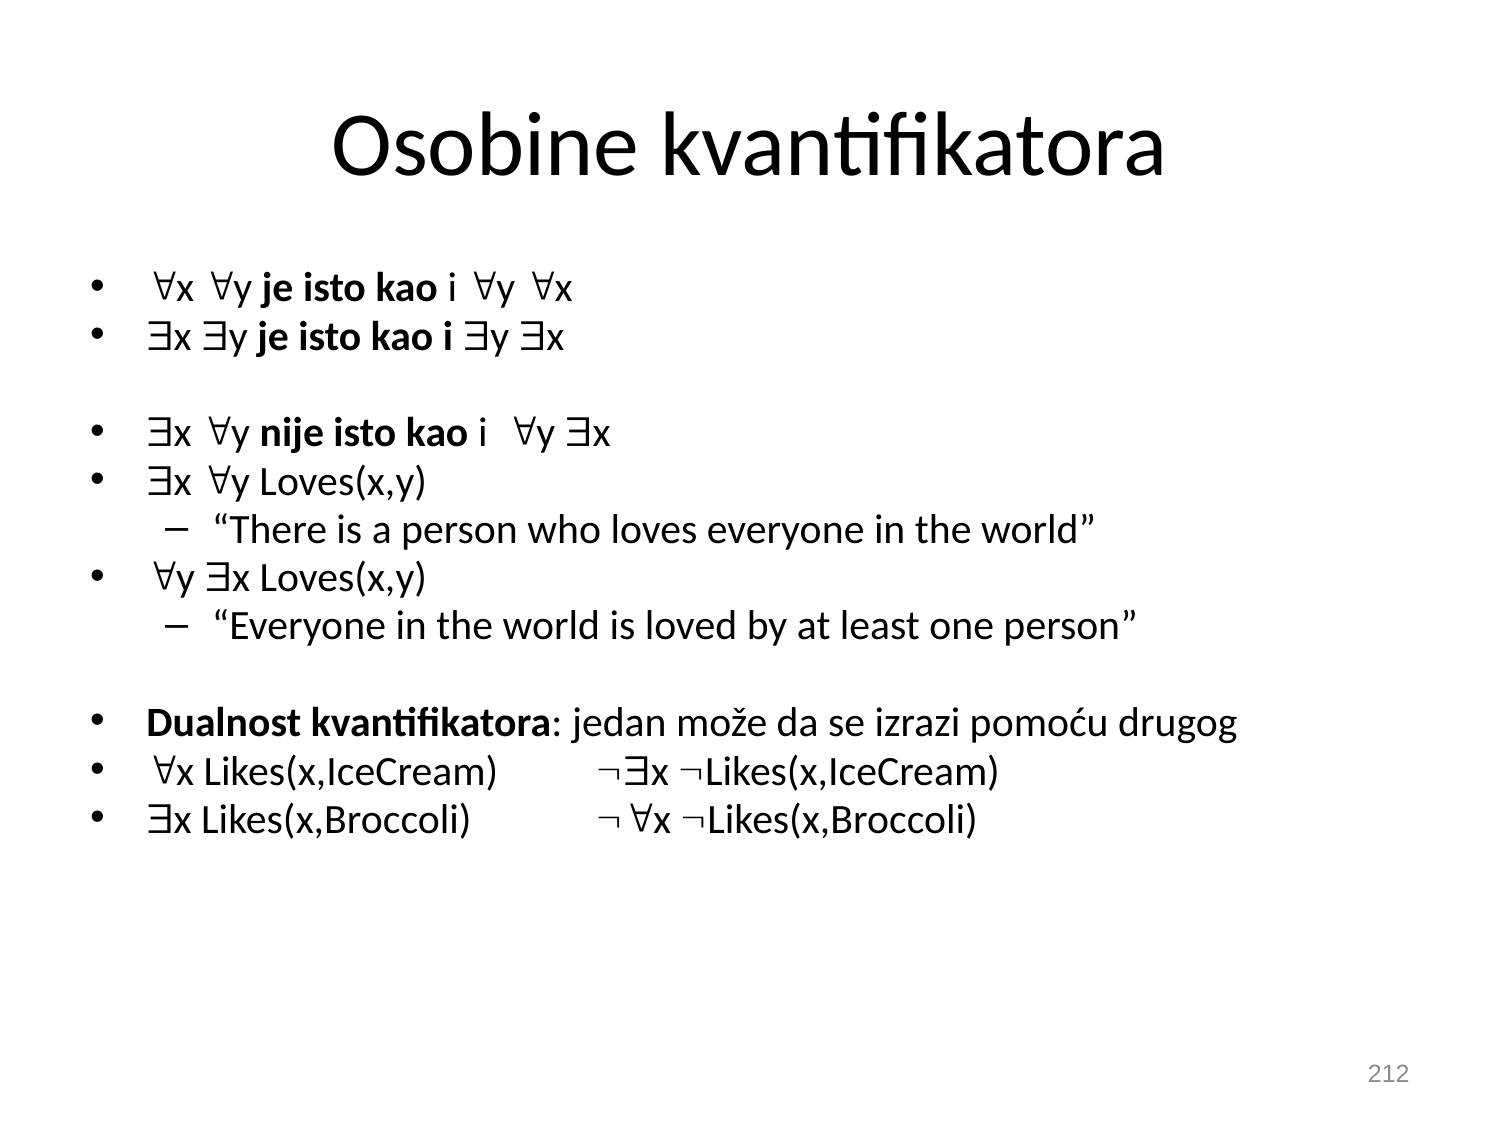

# Osobine kvantifikatora
∀x ∀y je isto kao i ∀y ∀x
∃x ∃y je isto kao i ∃y ∃x

∃x ∀y nije isto kao i  ∀y ∃x
∃x ∀y Loves(x,y)
“There is a person who loves everyone in the world”
∀y ∃x Loves(x,y)
“Everyone in the world is loved by at least one person”

Dualnost kvantifikatora: jedan može da se izrazi pomoću drugog
∀x Likes(x,IceCream)	¬∃x ¬Likes(x,IceCream)
∃x Likes(x,Broccoli) 	¬∀x ¬Likes(x,Broccoli)

212